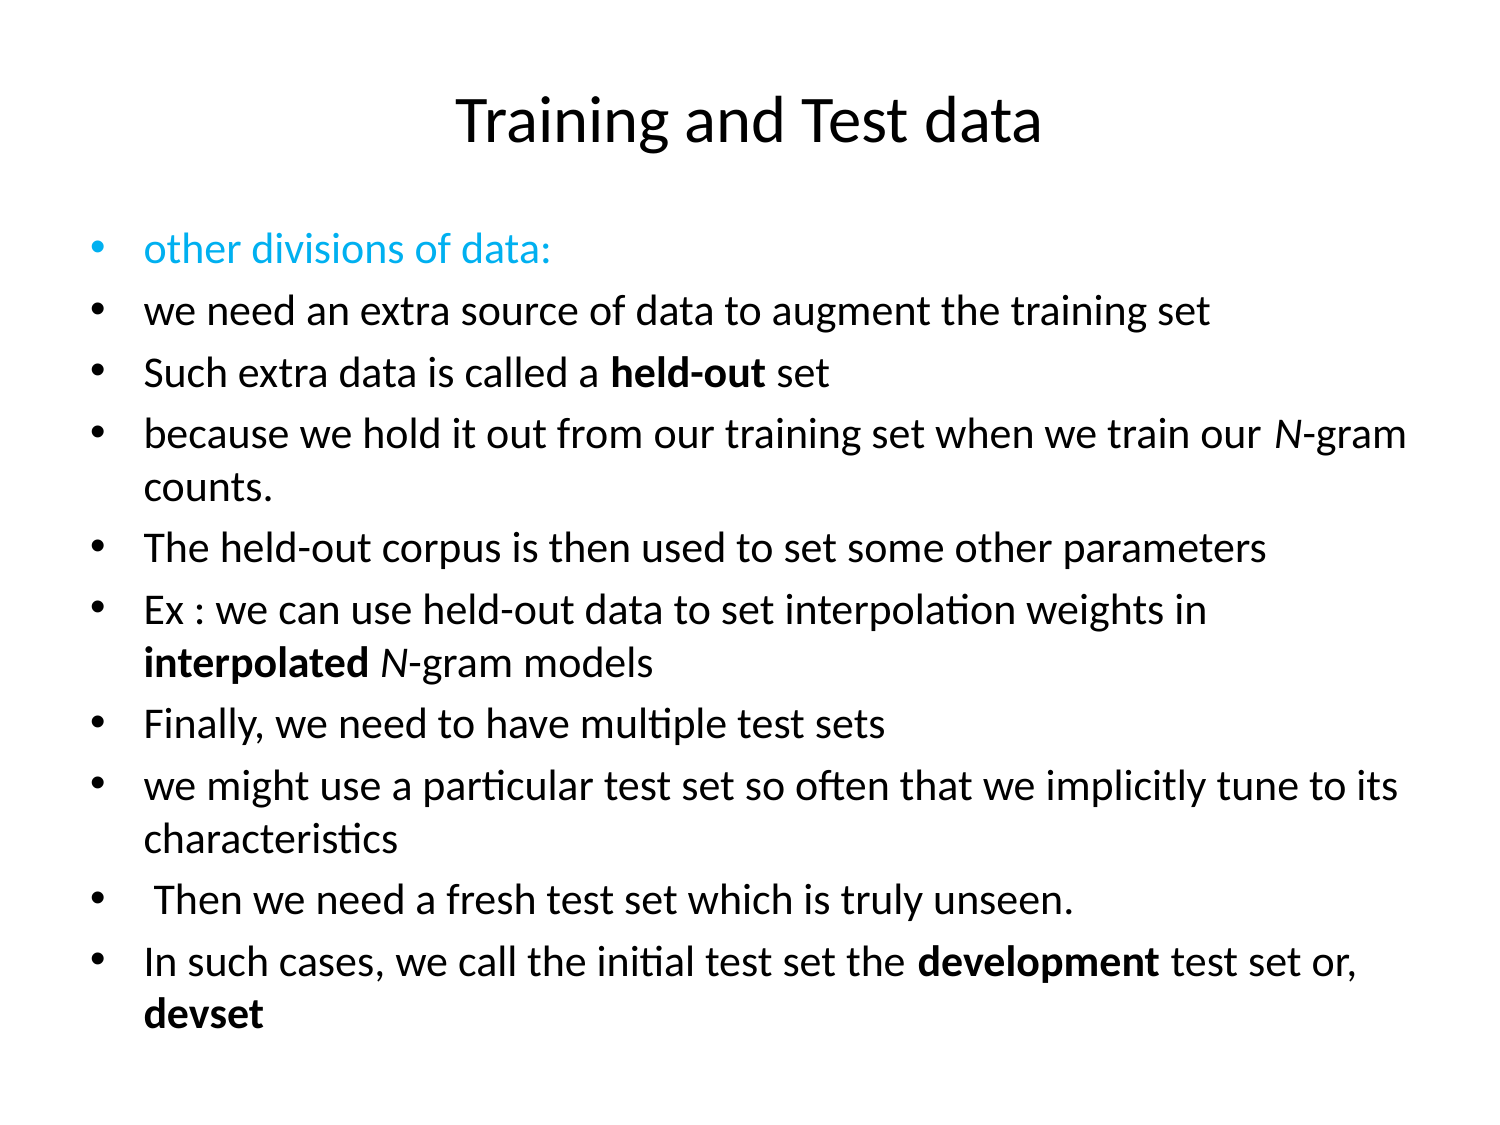

# Training and Test data
other divisions of data:
we need an extra source of data to augment the training set
Such extra data is called a held-out set
because we hold it out from our training set when we train our N-gram counts.
The held-out corpus is then used to set some other parameters
Ex : we can use held-out data to set interpolation weights in interpolated N-gram models
Finally, we need to have multiple test sets
we might use a particular test set so often that we implicitly tune to its characteristics
 Then we need a fresh test set which is truly unseen.
In such cases, we call the initial test set the development test set or, devset